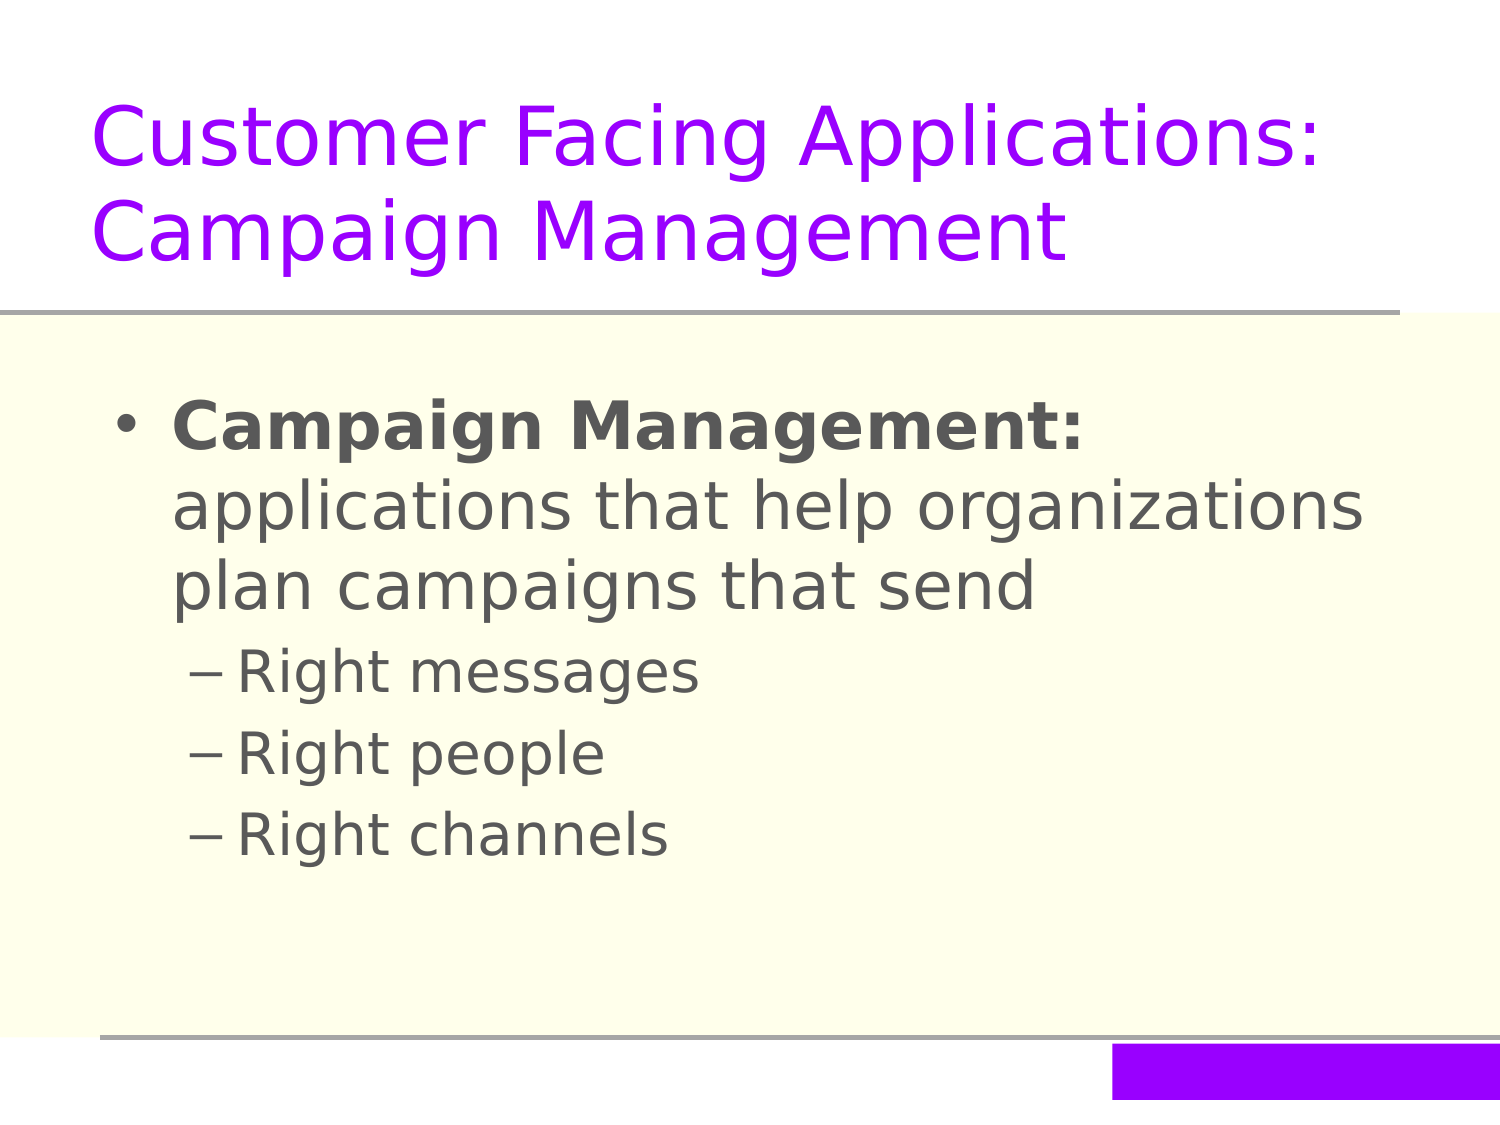

Customer Facing Applications: Campaign Management
Campaign Management: applications that help organizations plan campaigns that send
Right messages
Right people
Right channels